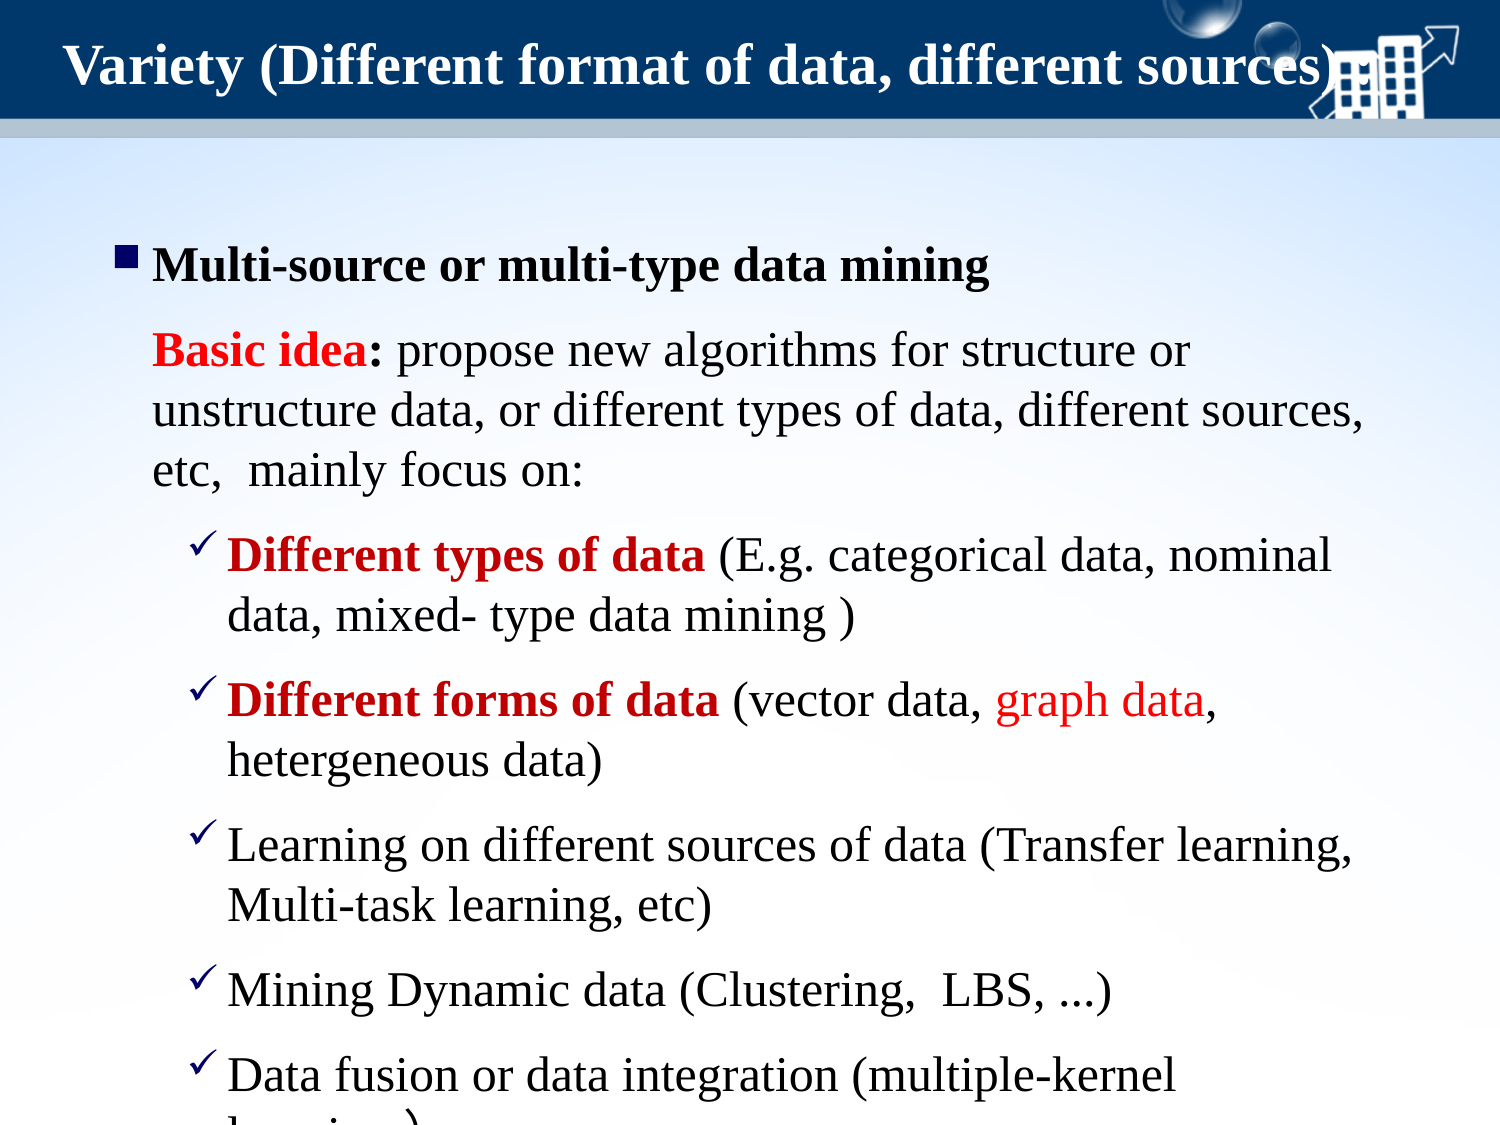

Variety (Different format of data, different sources) :

Multi-source or multi-type data mining
	Basic idea: propose new algorithms for structure or unstructure data, or different types of data, different sources, etc,  mainly focus on:
Different types of data (E.g. categorical data, nominal data, mixed- type data mining )
Different forms of data (vector data, graph data, hetergeneous data)
Learning on different sources of data (Transfer learning, Multi-task learning, etc)
Mining Dynamic data (Clustering,  LBS, ...)
Data fusion or data integration (multiple-kernel learning）